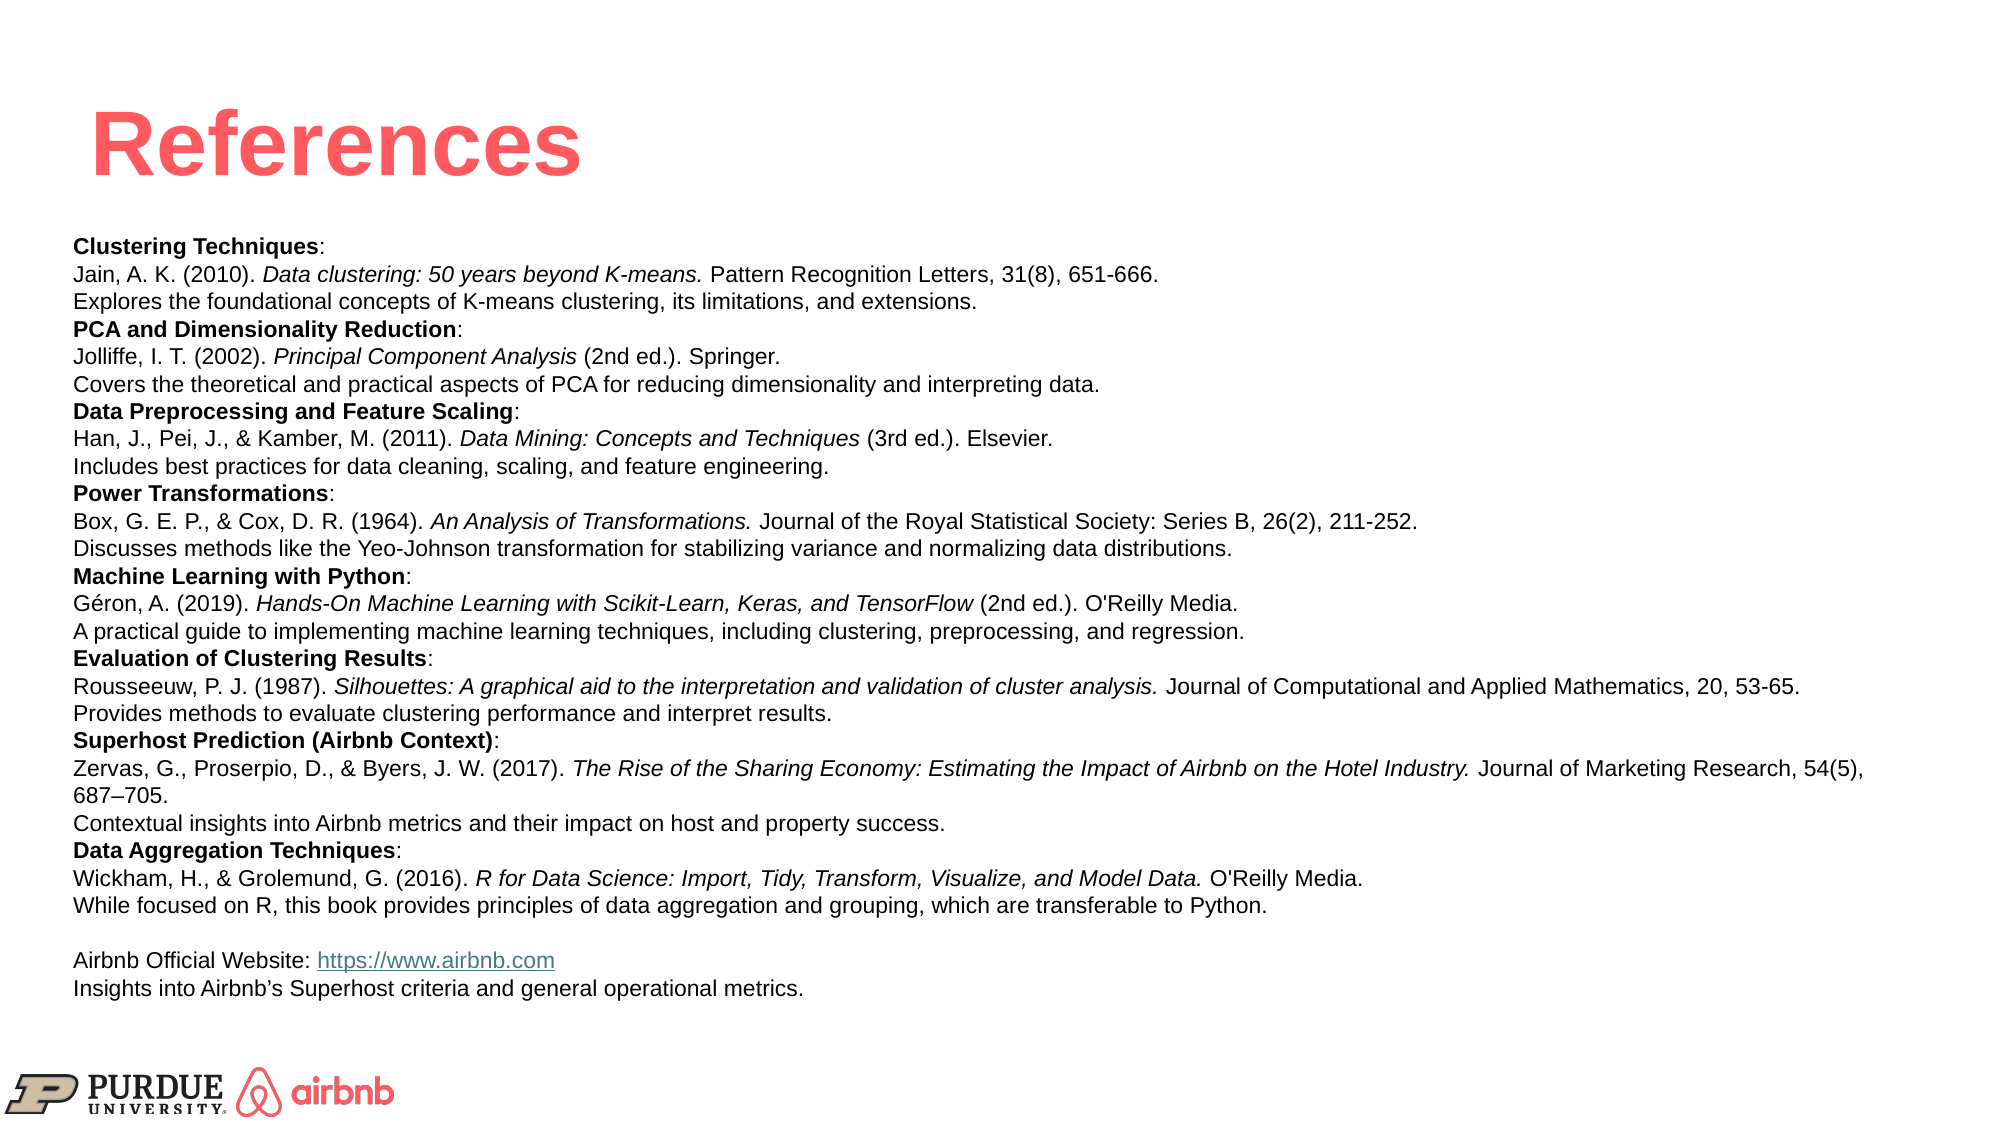

# References
Clustering Techniques:
Jain, A. K. (2010). Data clustering: 50 years beyond K-means. Pattern Recognition Letters, 31(8), 651-666.
Explores the foundational concepts of K-means clustering, its limitations, and extensions.
PCA and Dimensionality Reduction:
Jolliffe, I. T. (2002). Principal Component Analysis (2nd ed.). Springer.
Covers the theoretical and practical aspects of PCA for reducing dimensionality and interpreting data.
Data Preprocessing and Feature Scaling:
Han, J., Pei, J., & Kamber, M. (2011). Data Mining: Concepts and Techniques (3rd ed.). Elsevier.
Includes best practices for data cleaning, scaling, and feature engineering.
Power Transformations:
Box, G. E. P., & Cox, D. R. (1964). An Analysis of Transformations. Journal of the Royal Statistical Society: Series B, 26(2), 211-252.
Discusses methods like the Yeo-Johnson transformation for stabilizing variance and normalizing data distributions.
Machine Learning with Python:
Géron, A. (2019). Hands-On Machine Learning with Scikit-Learn, Keras, and TensorFlow (2nd ed.). O'Reilly Media.
A practical guide to implementing machine learning techniques, including clustering, preprocessing, and regression.
Evaluation of Clustering Results:
Rousseeuw, P. J. (1987). Silhouettes: A graphical aid to the interpretation and validation of cluster analysis. Journal of Computational and Applied Mathematics, 20, 53-65.
Provides methods to evaluate clustering performance and interpret results.
Superhost Prediction (Airbnb Context):
Zervas, G., Proserpio, D., & Byers, J. W. (2017). The Rise of the Sharing Economy: Estimating the Impact of Airbnb on the Hotel Industry. Journal of Marketing Research, 54(5), 687–705.
Contextual insights into Airbnb metrics and their impact on host and property success.
Data Aggregation Techniques:
Wickham, H., & Grolemund, G. (2016). R for Data Science: Import, Tidy, Transform, Visualize, and Model Data. O'Reilly Media.
While focused on R, this book provides principles of data aggregation and grouping, which are transferable to Python.

Airbnb Official Website: https://www.airbnb.com
Insights into Airbnb’s Superhost criteria and general operational metrics.